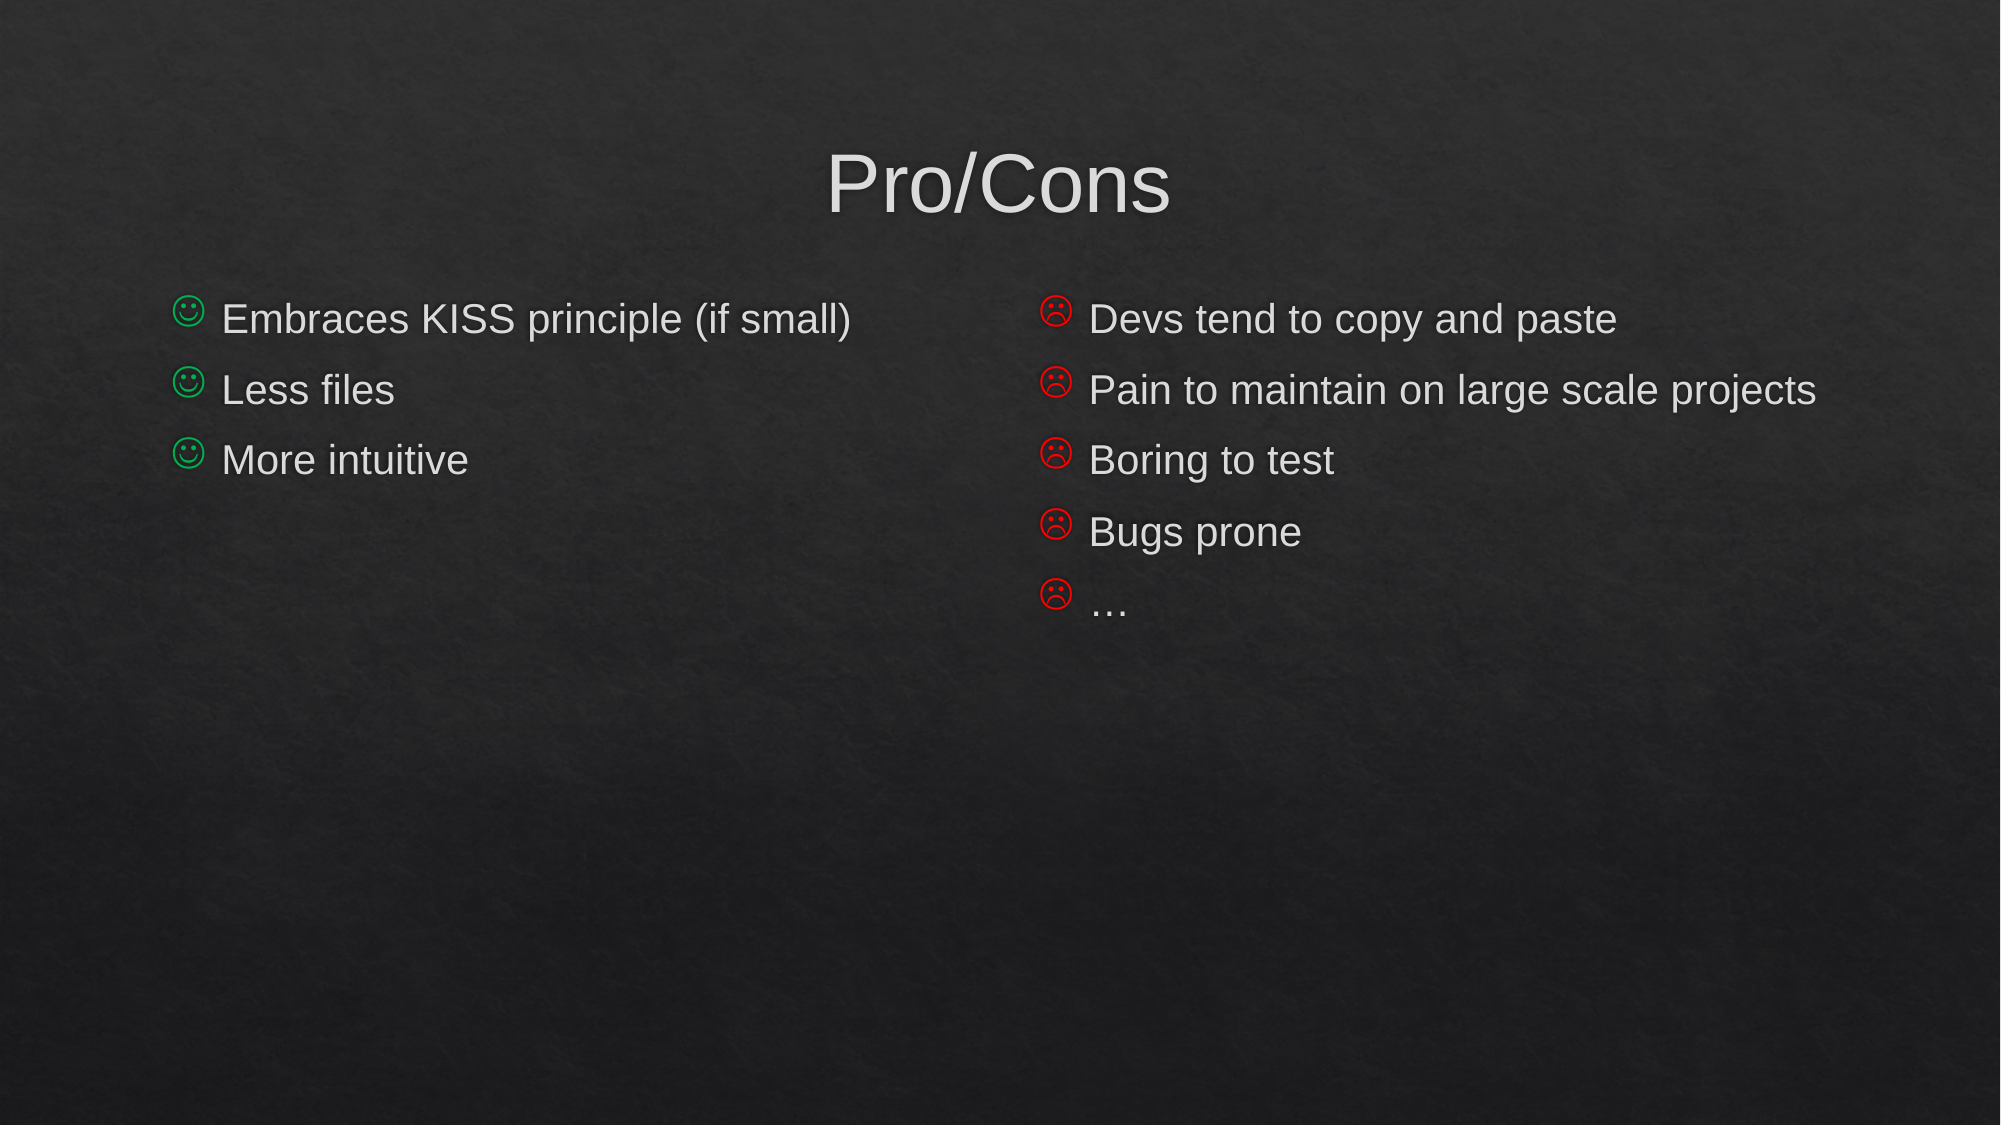

# Pro/Cons
Embraces KISS principle (if small)
Less files
More intuitive
Devs tend to copy and paste
Pain to maintain on large scale projects
Boring to test
Bugs prone
…